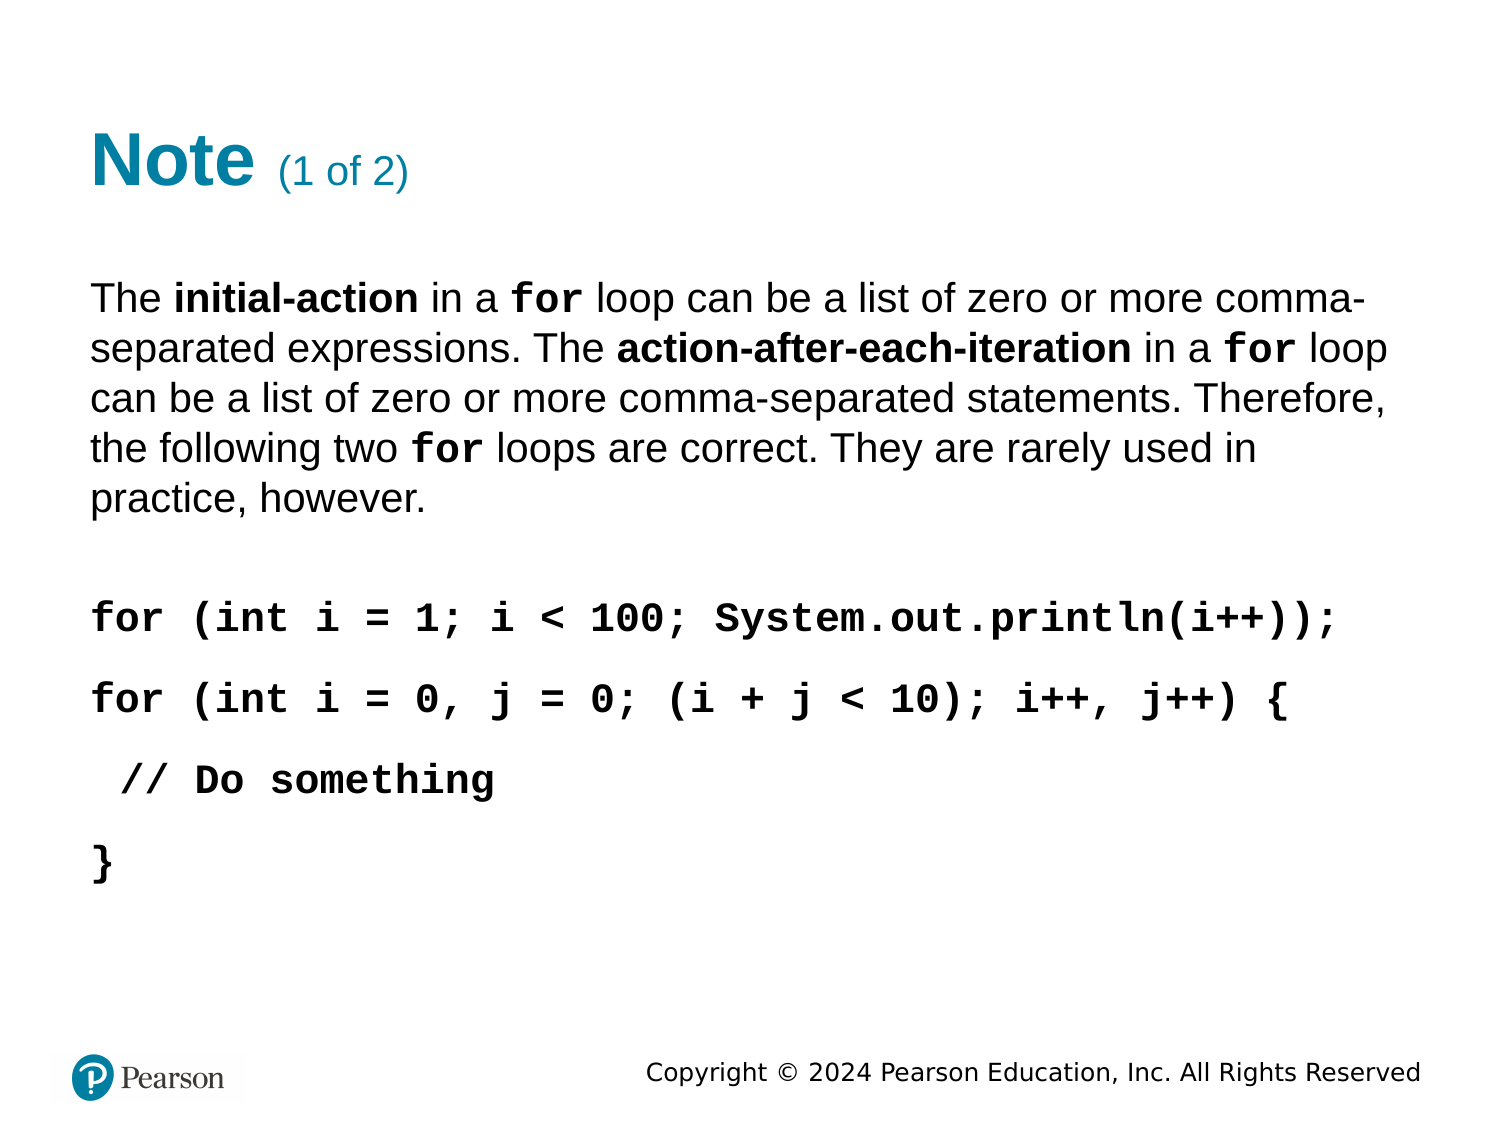

# Note (1 of 2)
The initial-action in a for loop can be a list of zero or more comma-separated expressions. The action-after-each-iteration in a for loop can be a list of zero or more comma-separated statements. Therefore, the following two for loops are correct. They are rarely used in practice, however.
for (int i = 1; i < 100; System.out.println(i++));
for (int i = 0, j = 0; (i + j < 10); i++, j++) {
// Do something
}